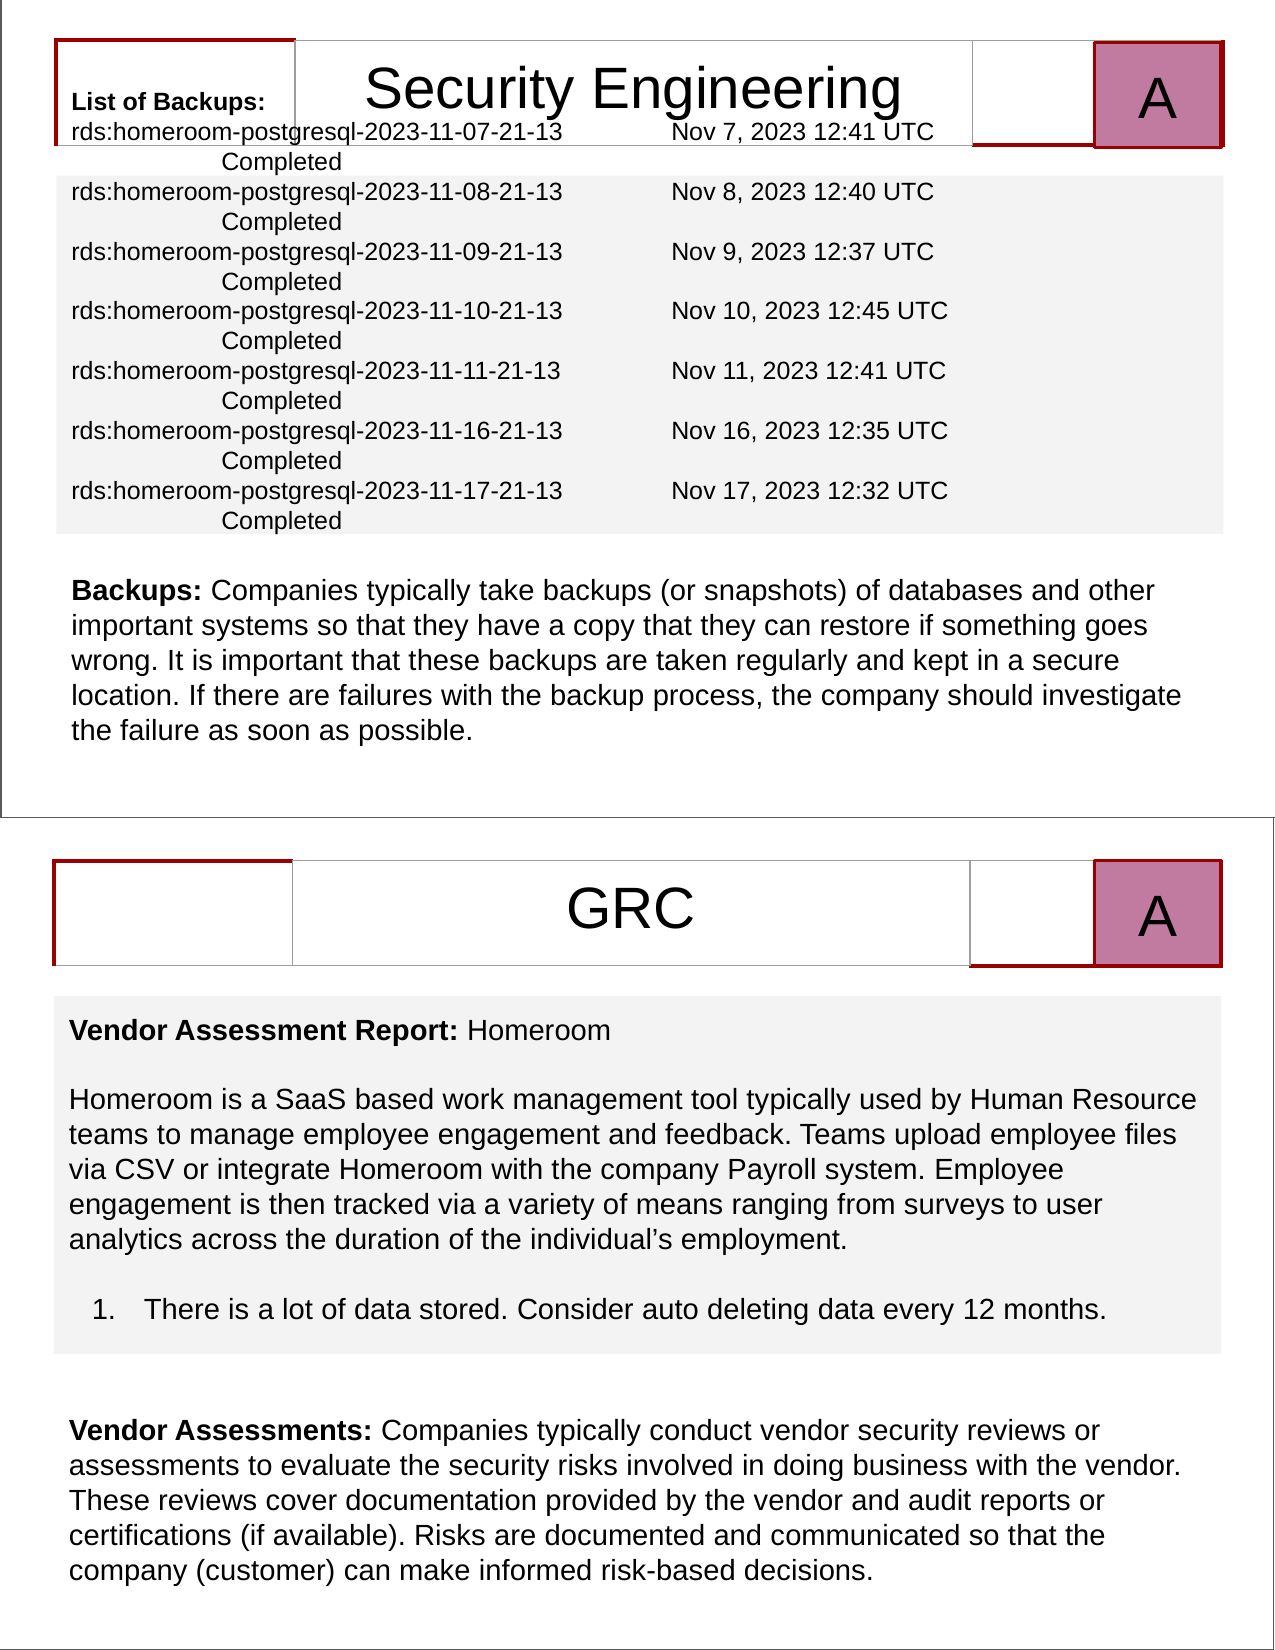

|  | Security Engineering |  |
| --- | --- | --- |
A
List of Backups:
rds:homeroom-postgresql-2023-11-07-21-13 	Nov 7, 2023 12:41 UTC			Completed
rds:homeroom-postgresql-2023-11-08-21-13 	Nov 8, 2023 12:40 UTC			Completed
rds:homeroom-postgresql-2023-11-09-21-13 	Nov 9, 2023 12:37 UTC			Completed
rds:homeroom-postgresql-2023-11-10-21-13 	Nov 10, 2023 12:45 UTC			Completed
rds:homeroom-postgresql-2023-11-11-21-13 	Nov 11, 2023 12:41 UTC			Completed
rds:homeroom-postgresql-2023-11-16-21-13 	Nov 16, 2023 12:35 UTC			Completed
rds:homeroom-postgresql-2023-11-17-21-13 	Nov 17, 2023 12:32 UTC			Completed

Backups: Companies typically take backups (or snapshots) of databases and other important systems so that they have a copy that they can restore if something goes wrong. It is important that these backups are taken regularly and kept in a secure location. If there are failures with the backup process, the company should investigate the failure as soon as possible.

A
|  | GRC |  |
| --- | --- | --- |
Vendor Assessment Report: Homeroom

Homeroom is a SaaS based work management tool typically used by Human Resource teams to manage employee engagement and feedback. Teams upload employee files via CSV or integrate Homeroom with the company Payroll system. Employee engagement is then tracked via a variety of means ranging from surveys to user analytics across the duration of the individual’s employment.

There is a lot of data stored. Consider auto deleting data every 12 months.
Vendor Assessments: Companies typically conduct vendor security reviews or assessments to evaluate the security risks involved in doing business with the vendor. These reviews cover documentation provided by the vendor and audit reports or certifications (if available). Risks are documented and communicated so that the company (customer) can make informed risk-based decisions.